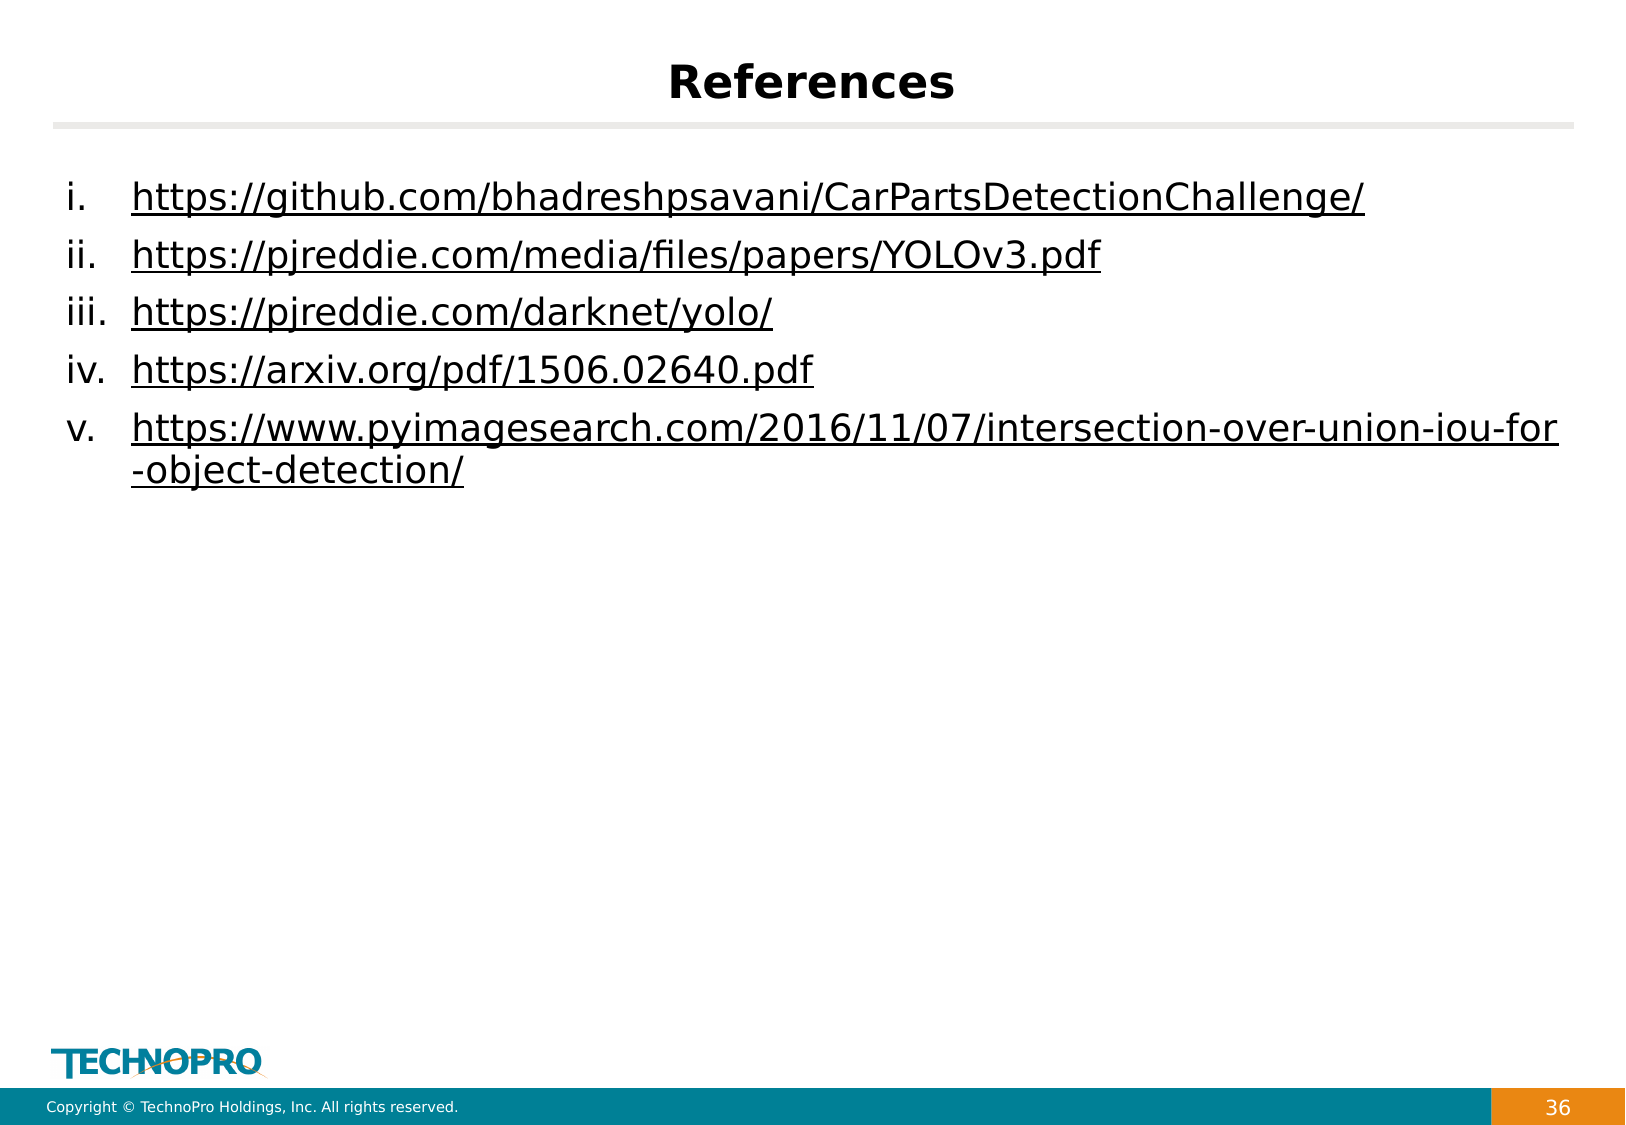

# References
https://github.com/bhadreshpsavani/CarPartsDetectionChallenge/
https://pjreddie.com/media/files/papers/YOLOv3.pdf
https://pjreddie.com/darknet/yolo/
https://arxiv.org/pdf/1506.02640.pdf
https://www.pyimagesearch.com/2016/11/07/intersection-over-union-iou-for-object-detection/

36